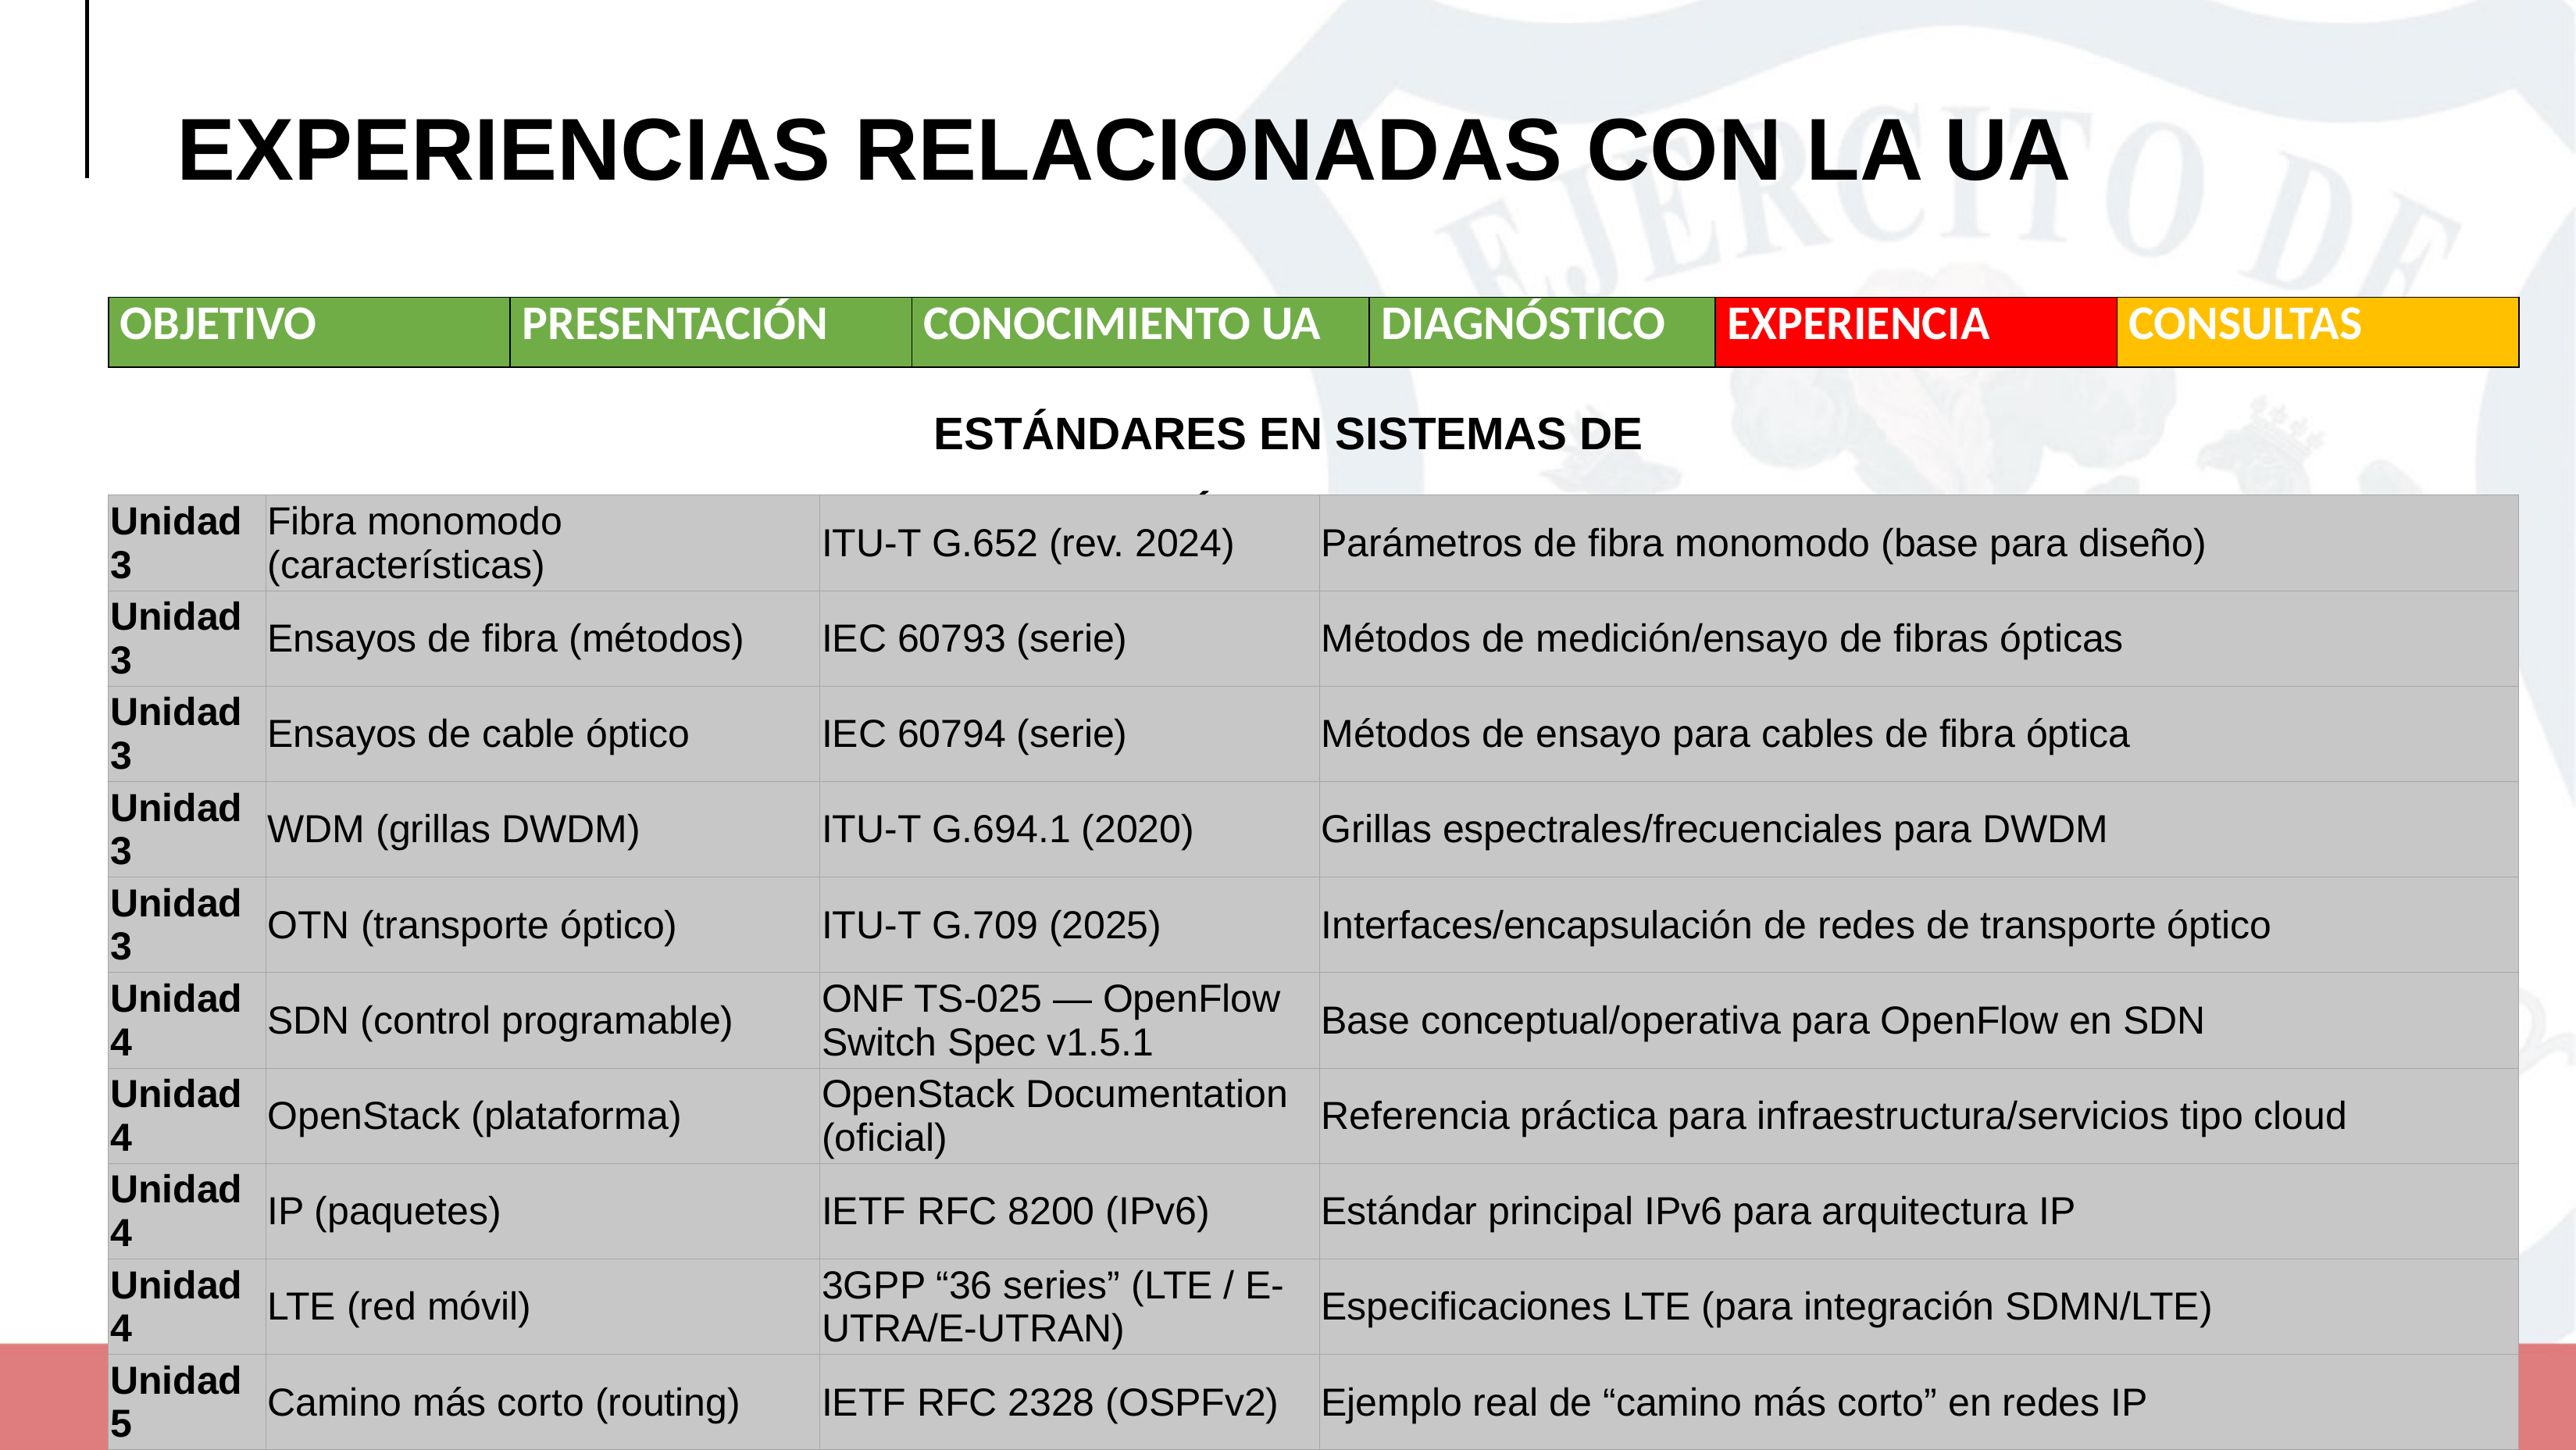

EXPERIENCIAS RELACIONADAS CON LA UA

| OBJETIVO | PRESENTACIÓN | CONOCIMIENTO UA | DIAGNÓSTICO | EXPERIENCIA | CONSULTAS |
| --- | --- | --- | --- | --- | --- |
ESTÁNDARES EN SISTEMAS DE TRANSMISIÓN

| Unidad 3 | Fibra monomodo (características) | ITU-T G.652 (rev. 2024) | Parámetros de fibra monomodo (base para diseño) |
| --- | --- | --- | --- |
| Unidad 3 | Ensayos de fibra (métodos) | IEC 60793 (serie) | Métodos de medición/ensayo de fibras ópticas |
| Unidad 3 | Ensayos de cable óptico | IEC 60794 (serie) | Métodos de ensayo para cables de fibra óptica |
| Unidad 3 | WDM (grillas DWDM) | ITU-T G.694.1 (2020) | Grillas espectrales/frecuenciales para DWDM |
| Unidad 3 | OTN (transporte óptico) | ITU-T G.709 (2025) | Interfaces/encapsulación de redes de transporte óptico |
| Unidad 4 | SDN (control programable) | ONF TS-025 — OpenFlow Switch Spec v1.5.1 | Base conceptual/operativa para OpenFlow en SDN |
| Unidad 4 | OpenStack (plataforma) | OpenStack Documentation (oficial) | Referencia práctica para infraestructura/servicios tipo cloud |
| Unidad 4 | IP (paquetes) | IETF RFC 8200 (IPv6) | Estándar principal IPv6 para arquitectura IP |
| Unidad 4 | LTE (red móvil) | 3GPP “36 series” (LTE / E-UTRA/E-UTRAN) | Especificaciones LTE (para integración SDMN/LTE) |
| Unidad 5 | Camino más corto (routing) | IETF RFC 2328 (OSPFv2) | Ejemplo real de “camino más corto” en redes IP |
| Unidad 5 | Multicast (routing) | IETF RFC 7761 (PIM-SM) | Estándar de enrutamiento multicast (conceptos de multicast) |